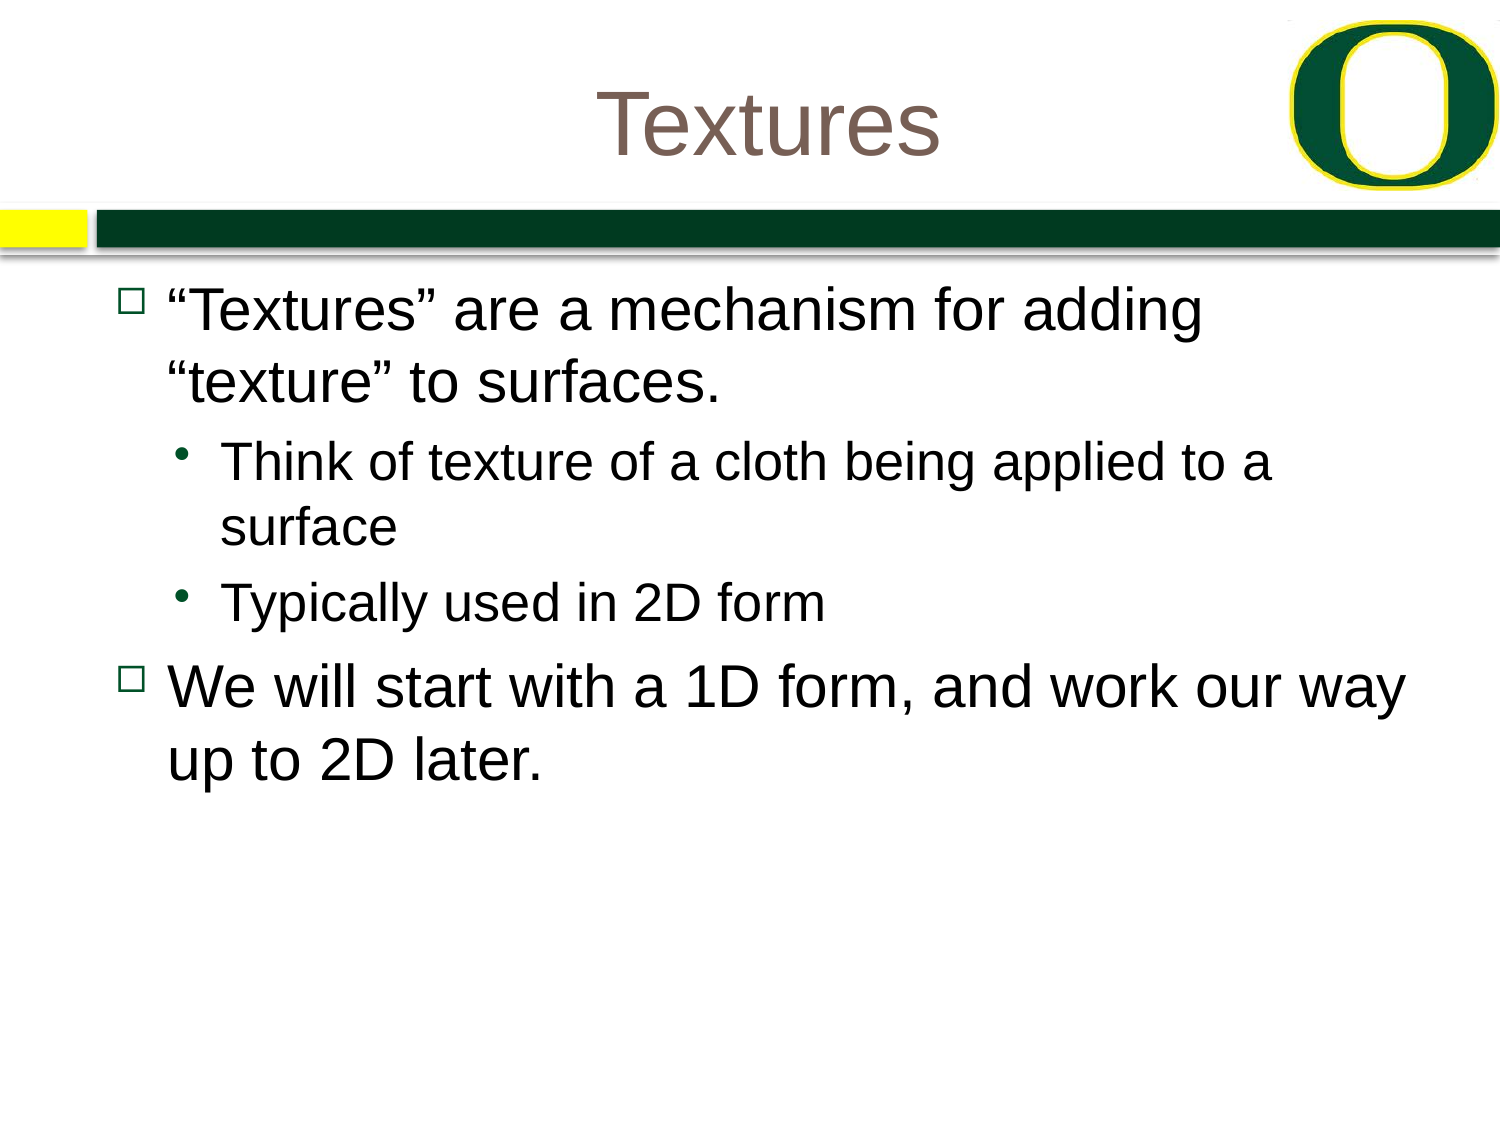

# Textures
“Textures” are a mechanism for adding “texture” to surfaces.
Think of texture of a cloth being applied to a surface
Typically used in 2D form
We will start with a 1D form, and work our way up to 2D later.